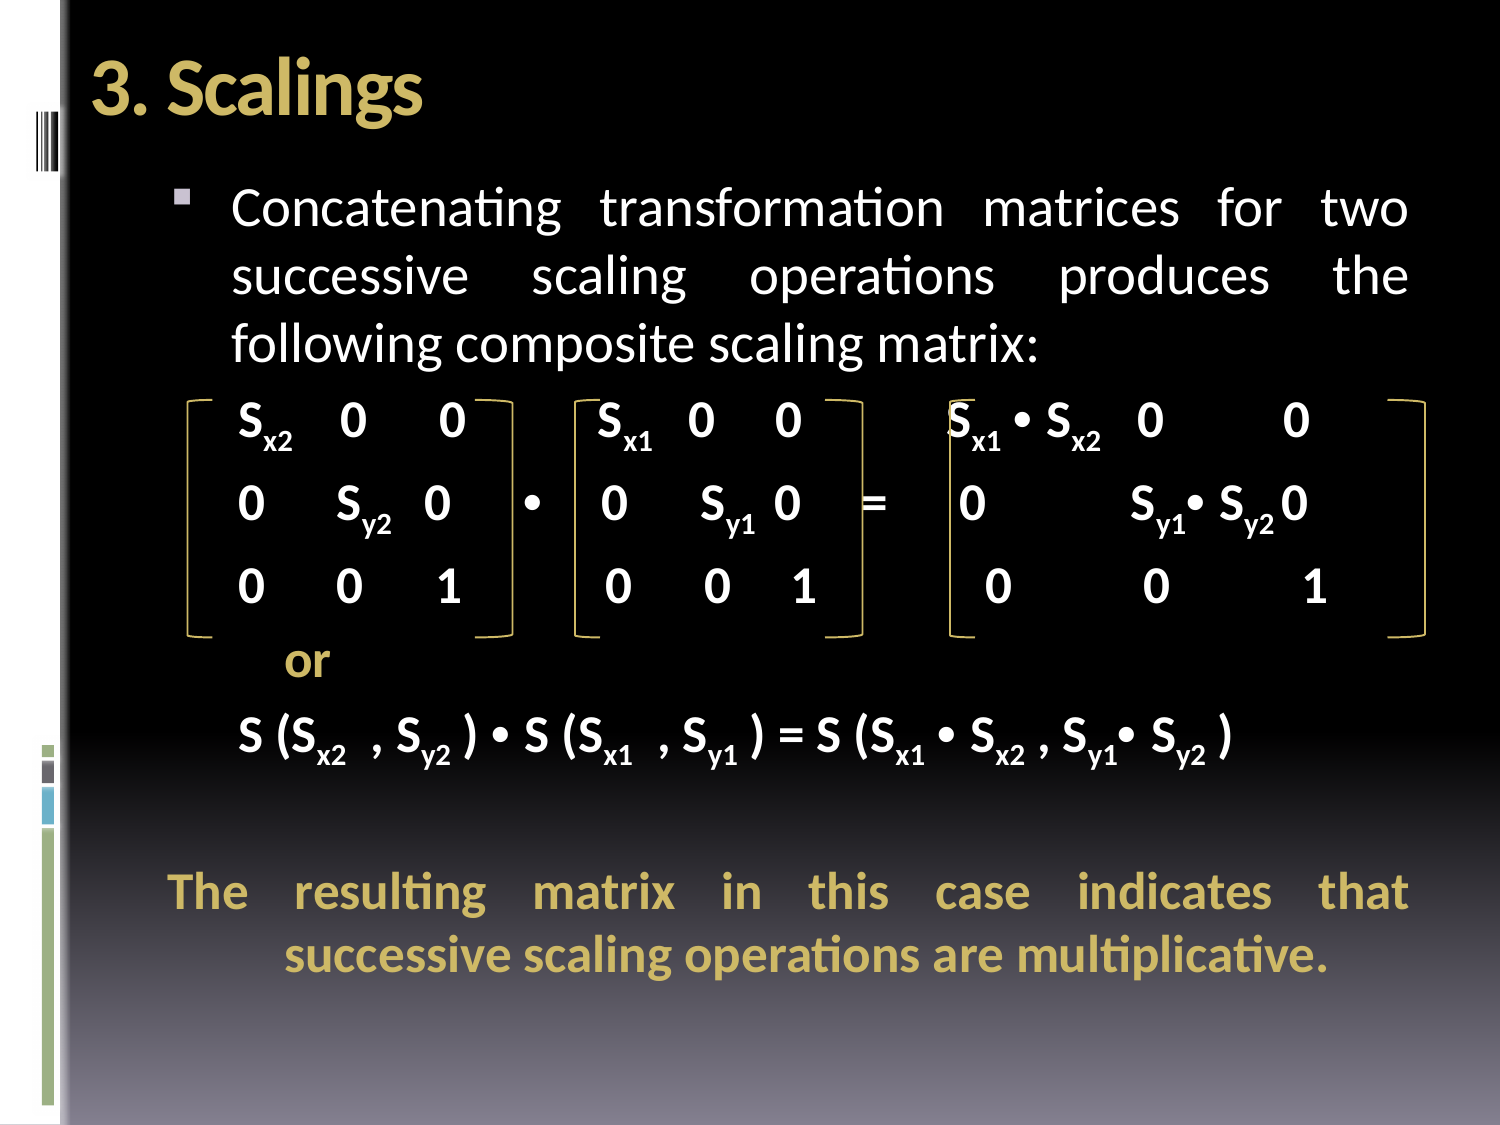

# 3. Scalings
Concatenating transformation matrices for two successive scaling operations produces the following composite scaling matrix:
Sx2    0      0           Sx1   0     0            Sx1 • Sx2   0          0
0      Sy2    0      •     0      Sy1  0     =      0            Sy1• Sy2 0
0      0      1            0      0     1              0           0           1
					or
S (Sx2  , Sy2 ) • S (Sx1  , Sy1 ) = S (Sx1 • Sx2 , Sy1• Sy2 )

The resulting matrix in this case indicates that successive scaling operations are multiplicative.